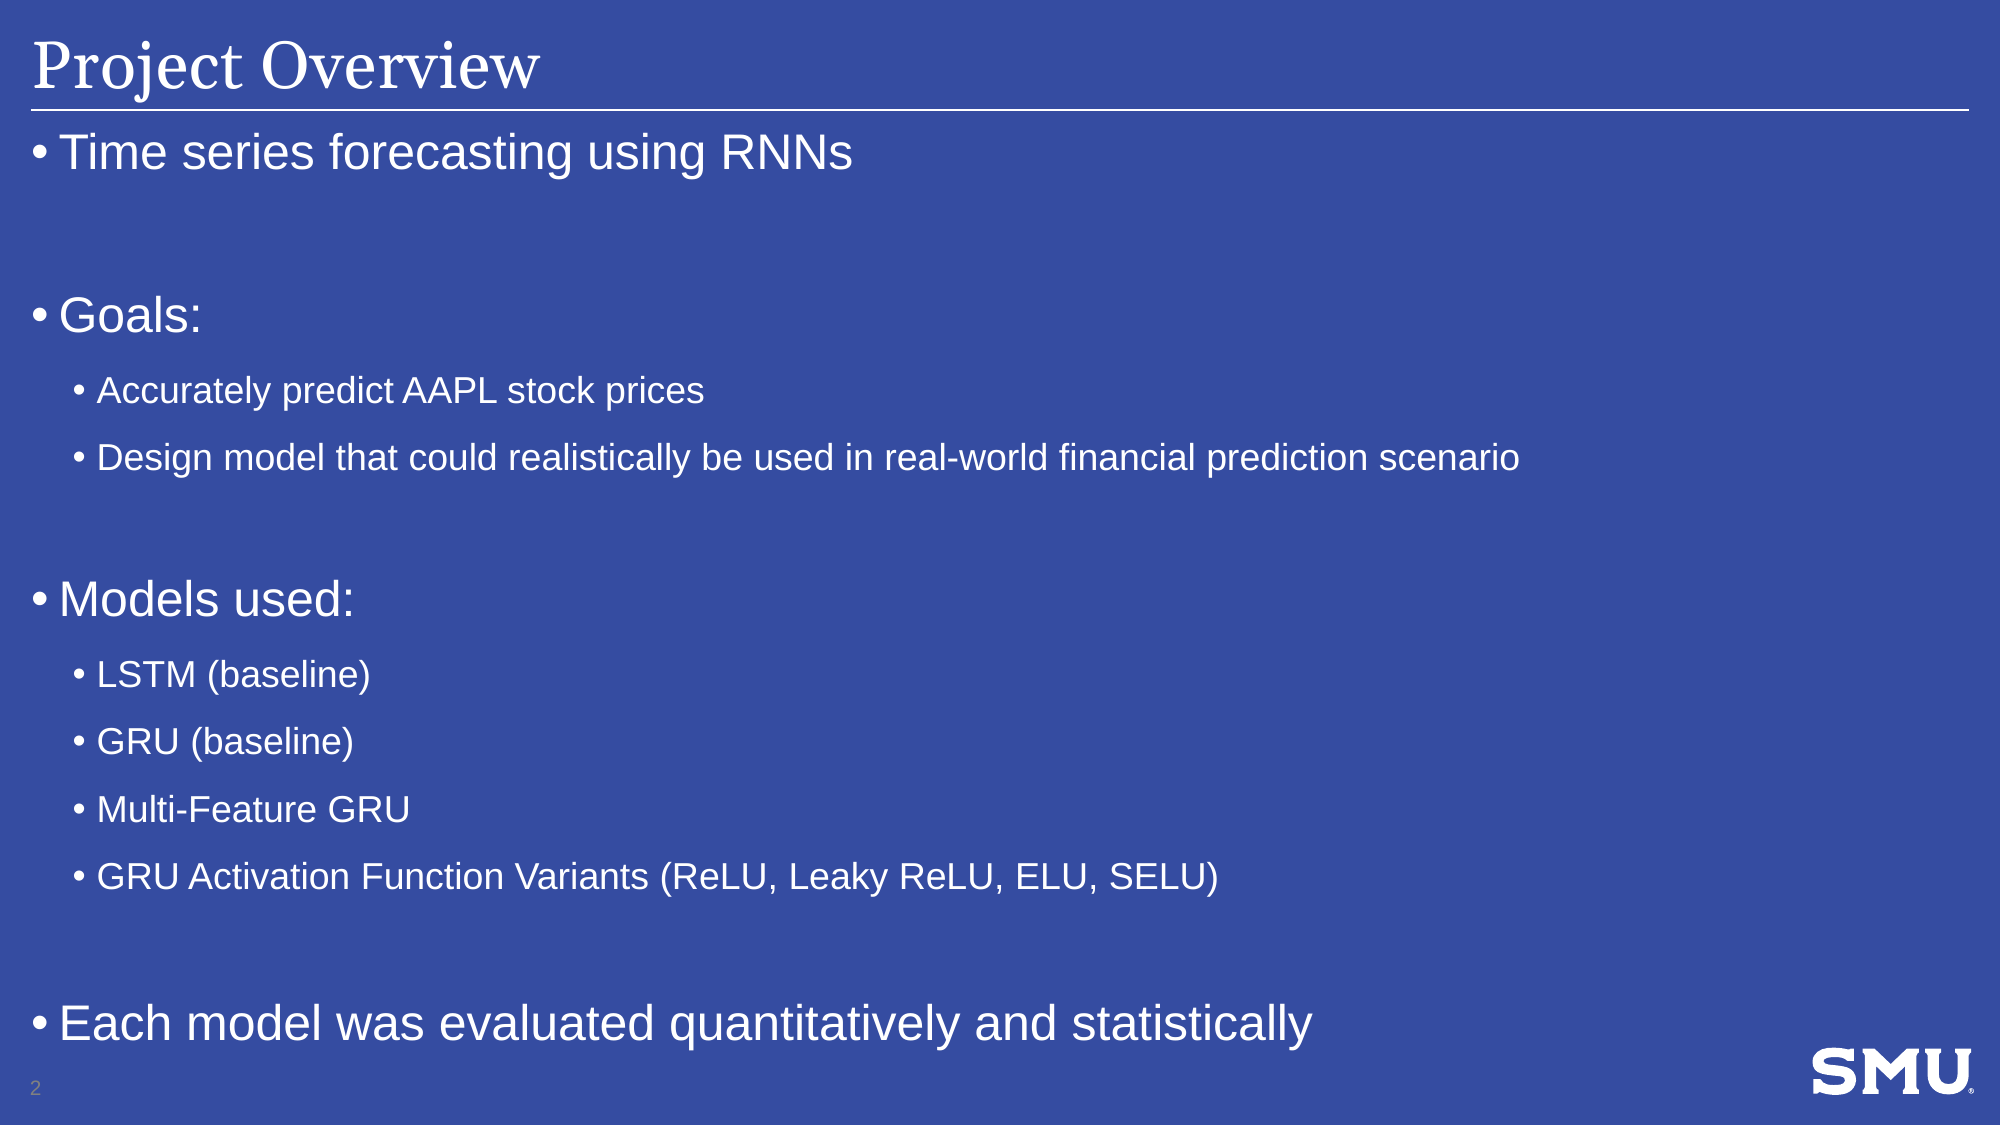

# Project Overview
Time series forecasting using RNNs

Goals:
Accurately predict AAPL stock prices
Design model that could realistically be used in real-world financial prediction scenario

Models used:
LSTM (baseline)
GRU (baseline)
Multi-Feature GRU
GRU Activation Function Variants (ReLU, Leaky ReLU, ELU, SELU)

Each model was evaluated quantitatively and statistically

2